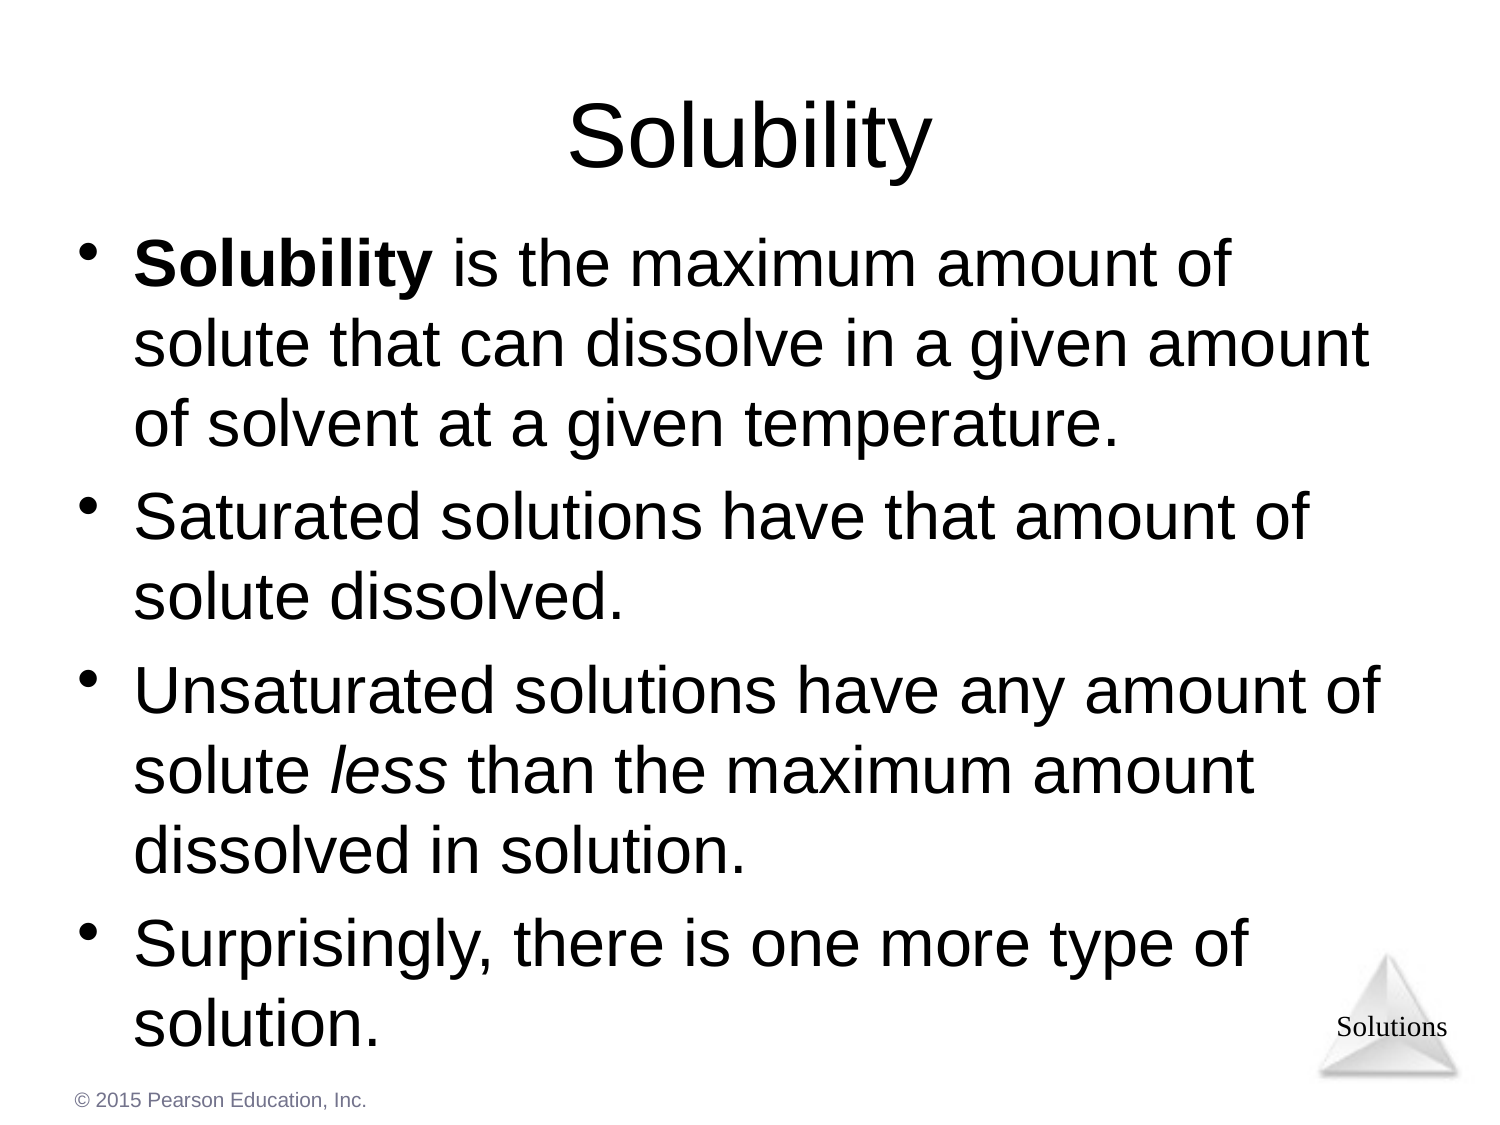

# Solubility
Solubility is the maximum amount of solute that can dissolve in a given amount of solvent at a given temperature.
Saturated solutions have that amount of solute dissolved.
Unsaturated solutions have any amount of solute less than the maximum amount dissolved in solution.
Surprisingly, there is one more type of solution.